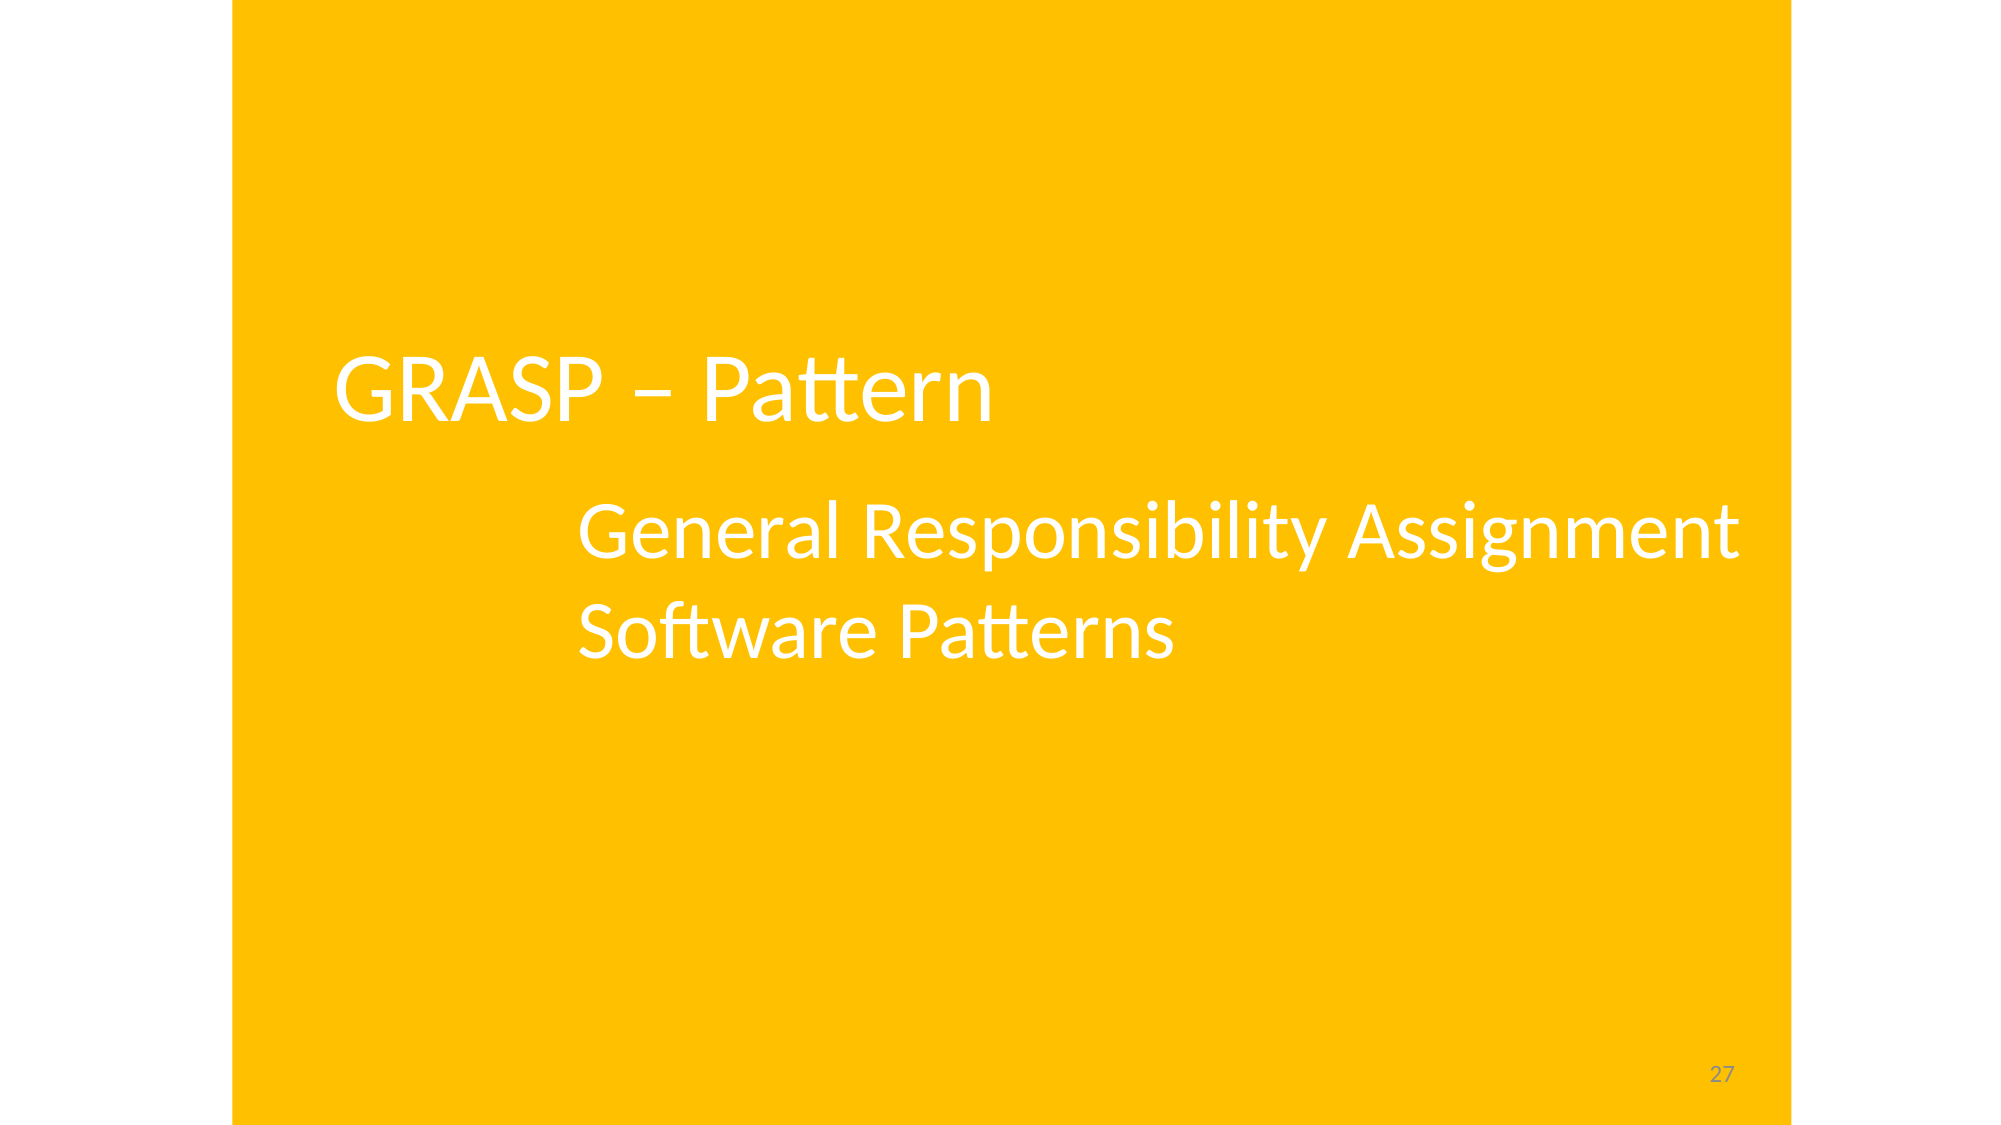

GRASP – Pattern

General Responsibility Assignment Software Patterns
27